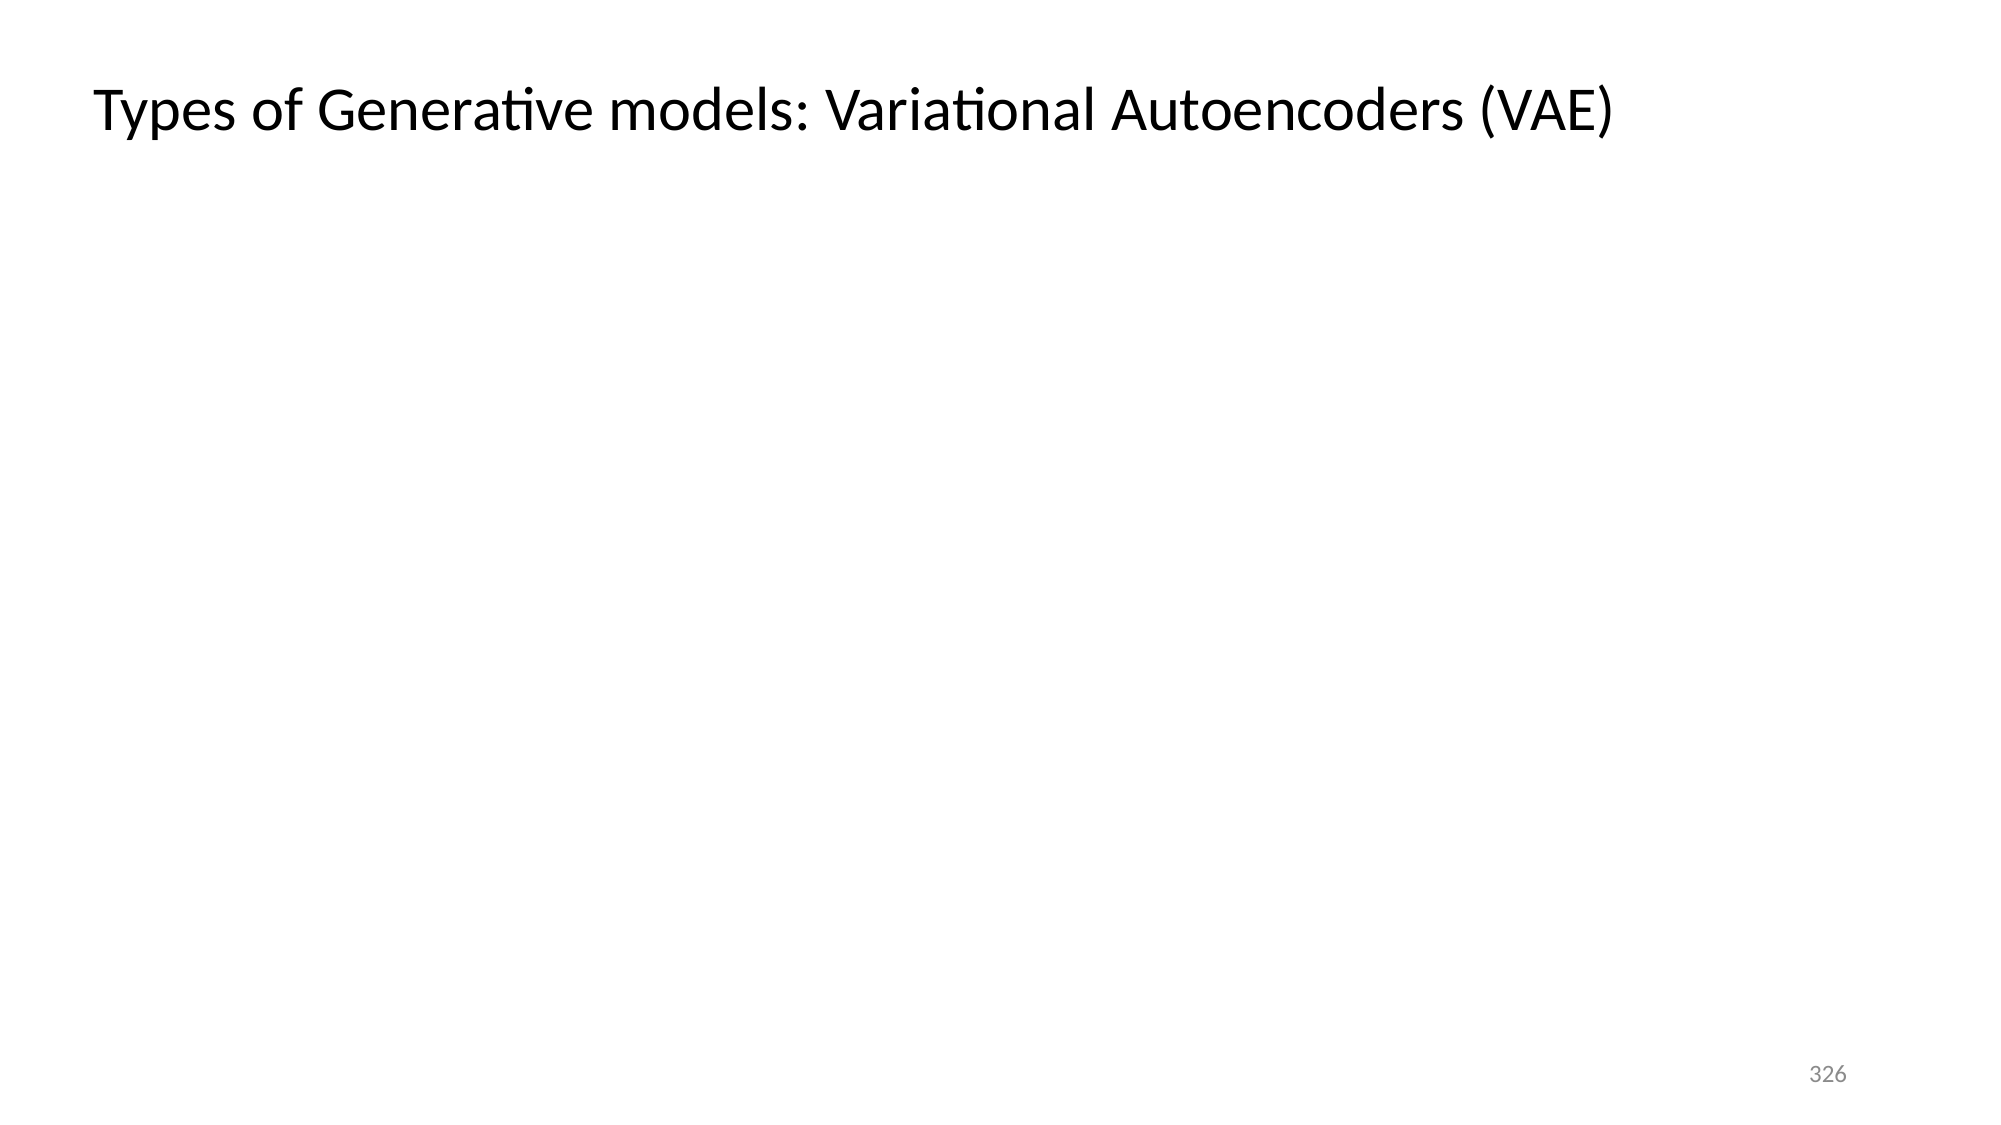

Types of Generative models: Variational Autoencoders (VAE)

326